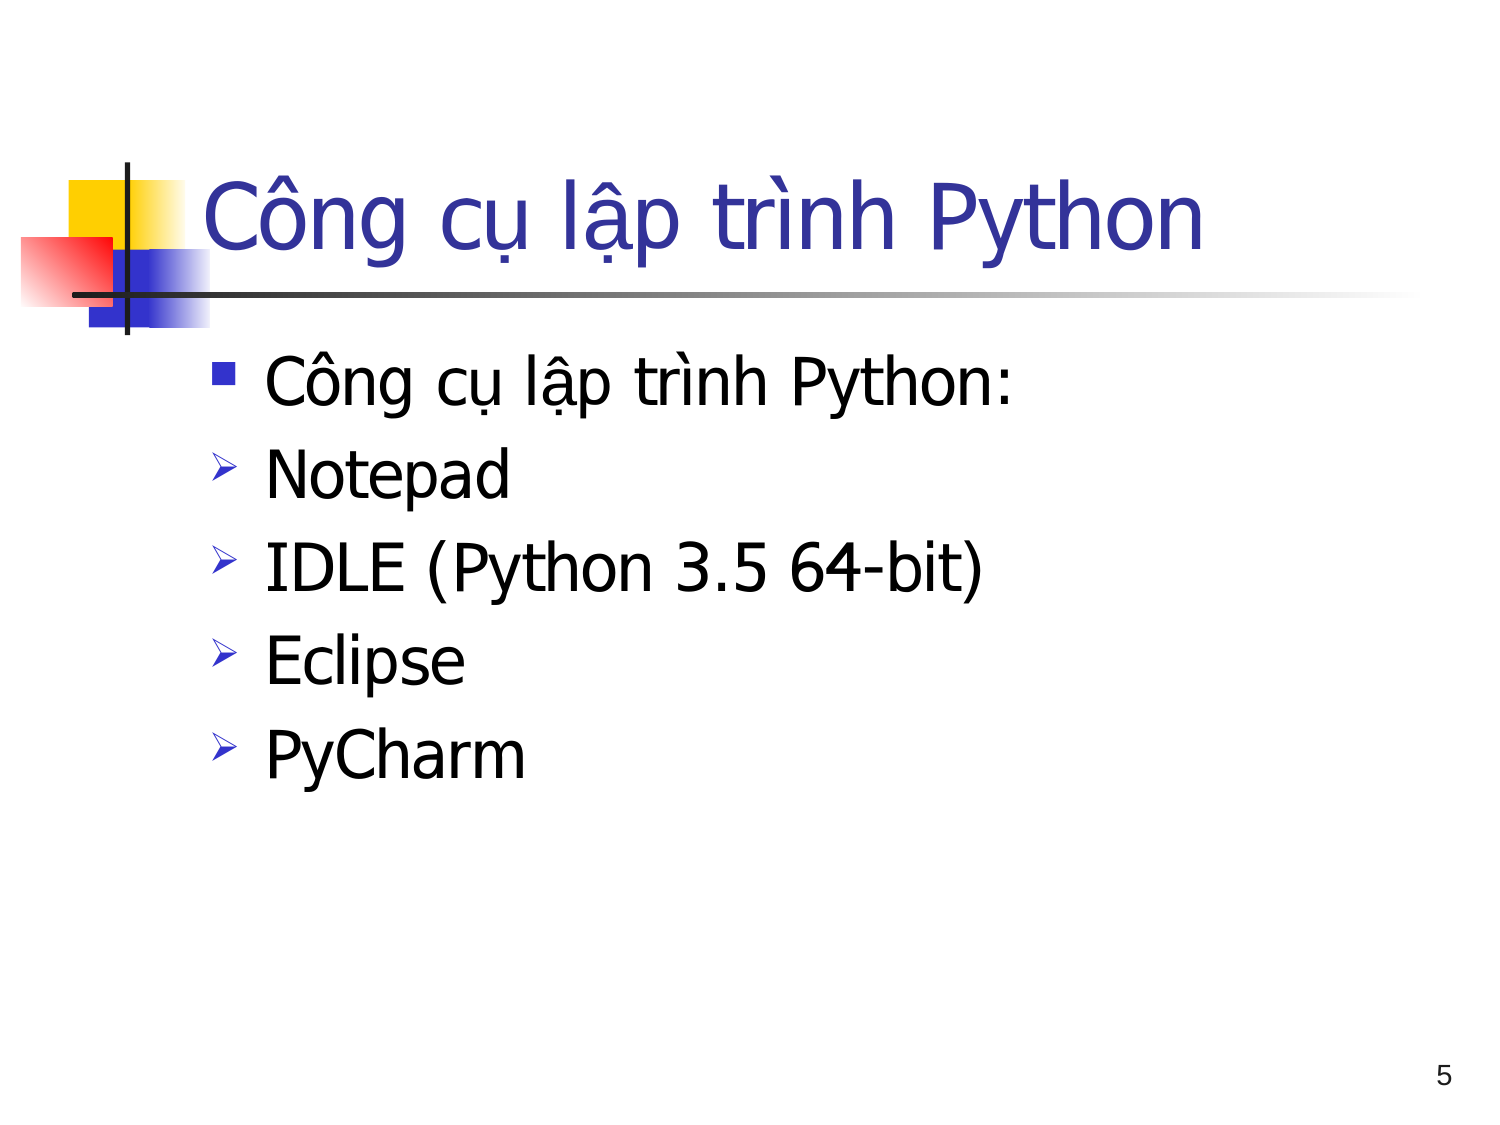

# Công cụ lập trình Python
Công cụ lập trình Python:
Notepad
IDLE (Python 3.5 64-bit)
Eclipse
PyCharm

5